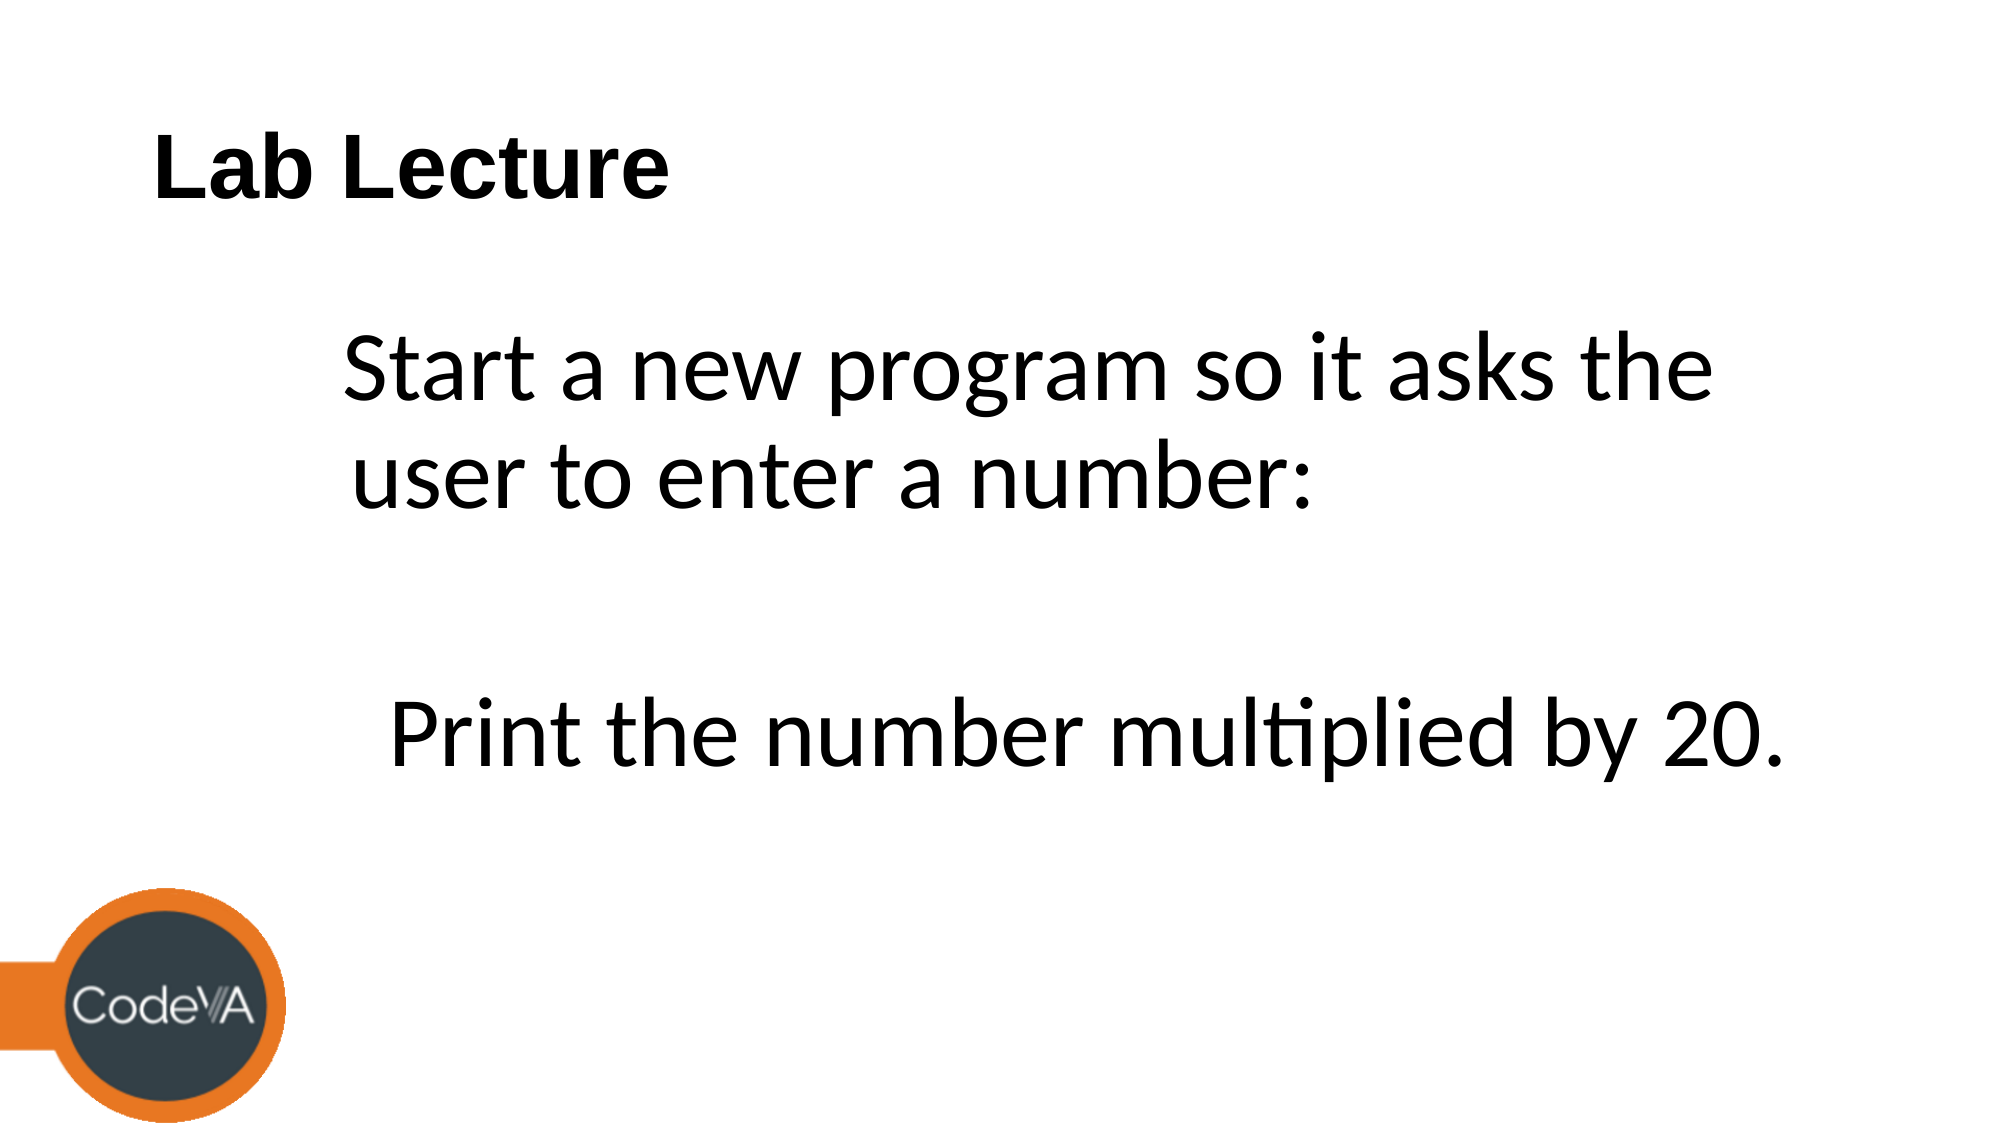

# Lab Lecture
Start a new program so it asks the user to enter a number:

Print the number multiplied by 20.